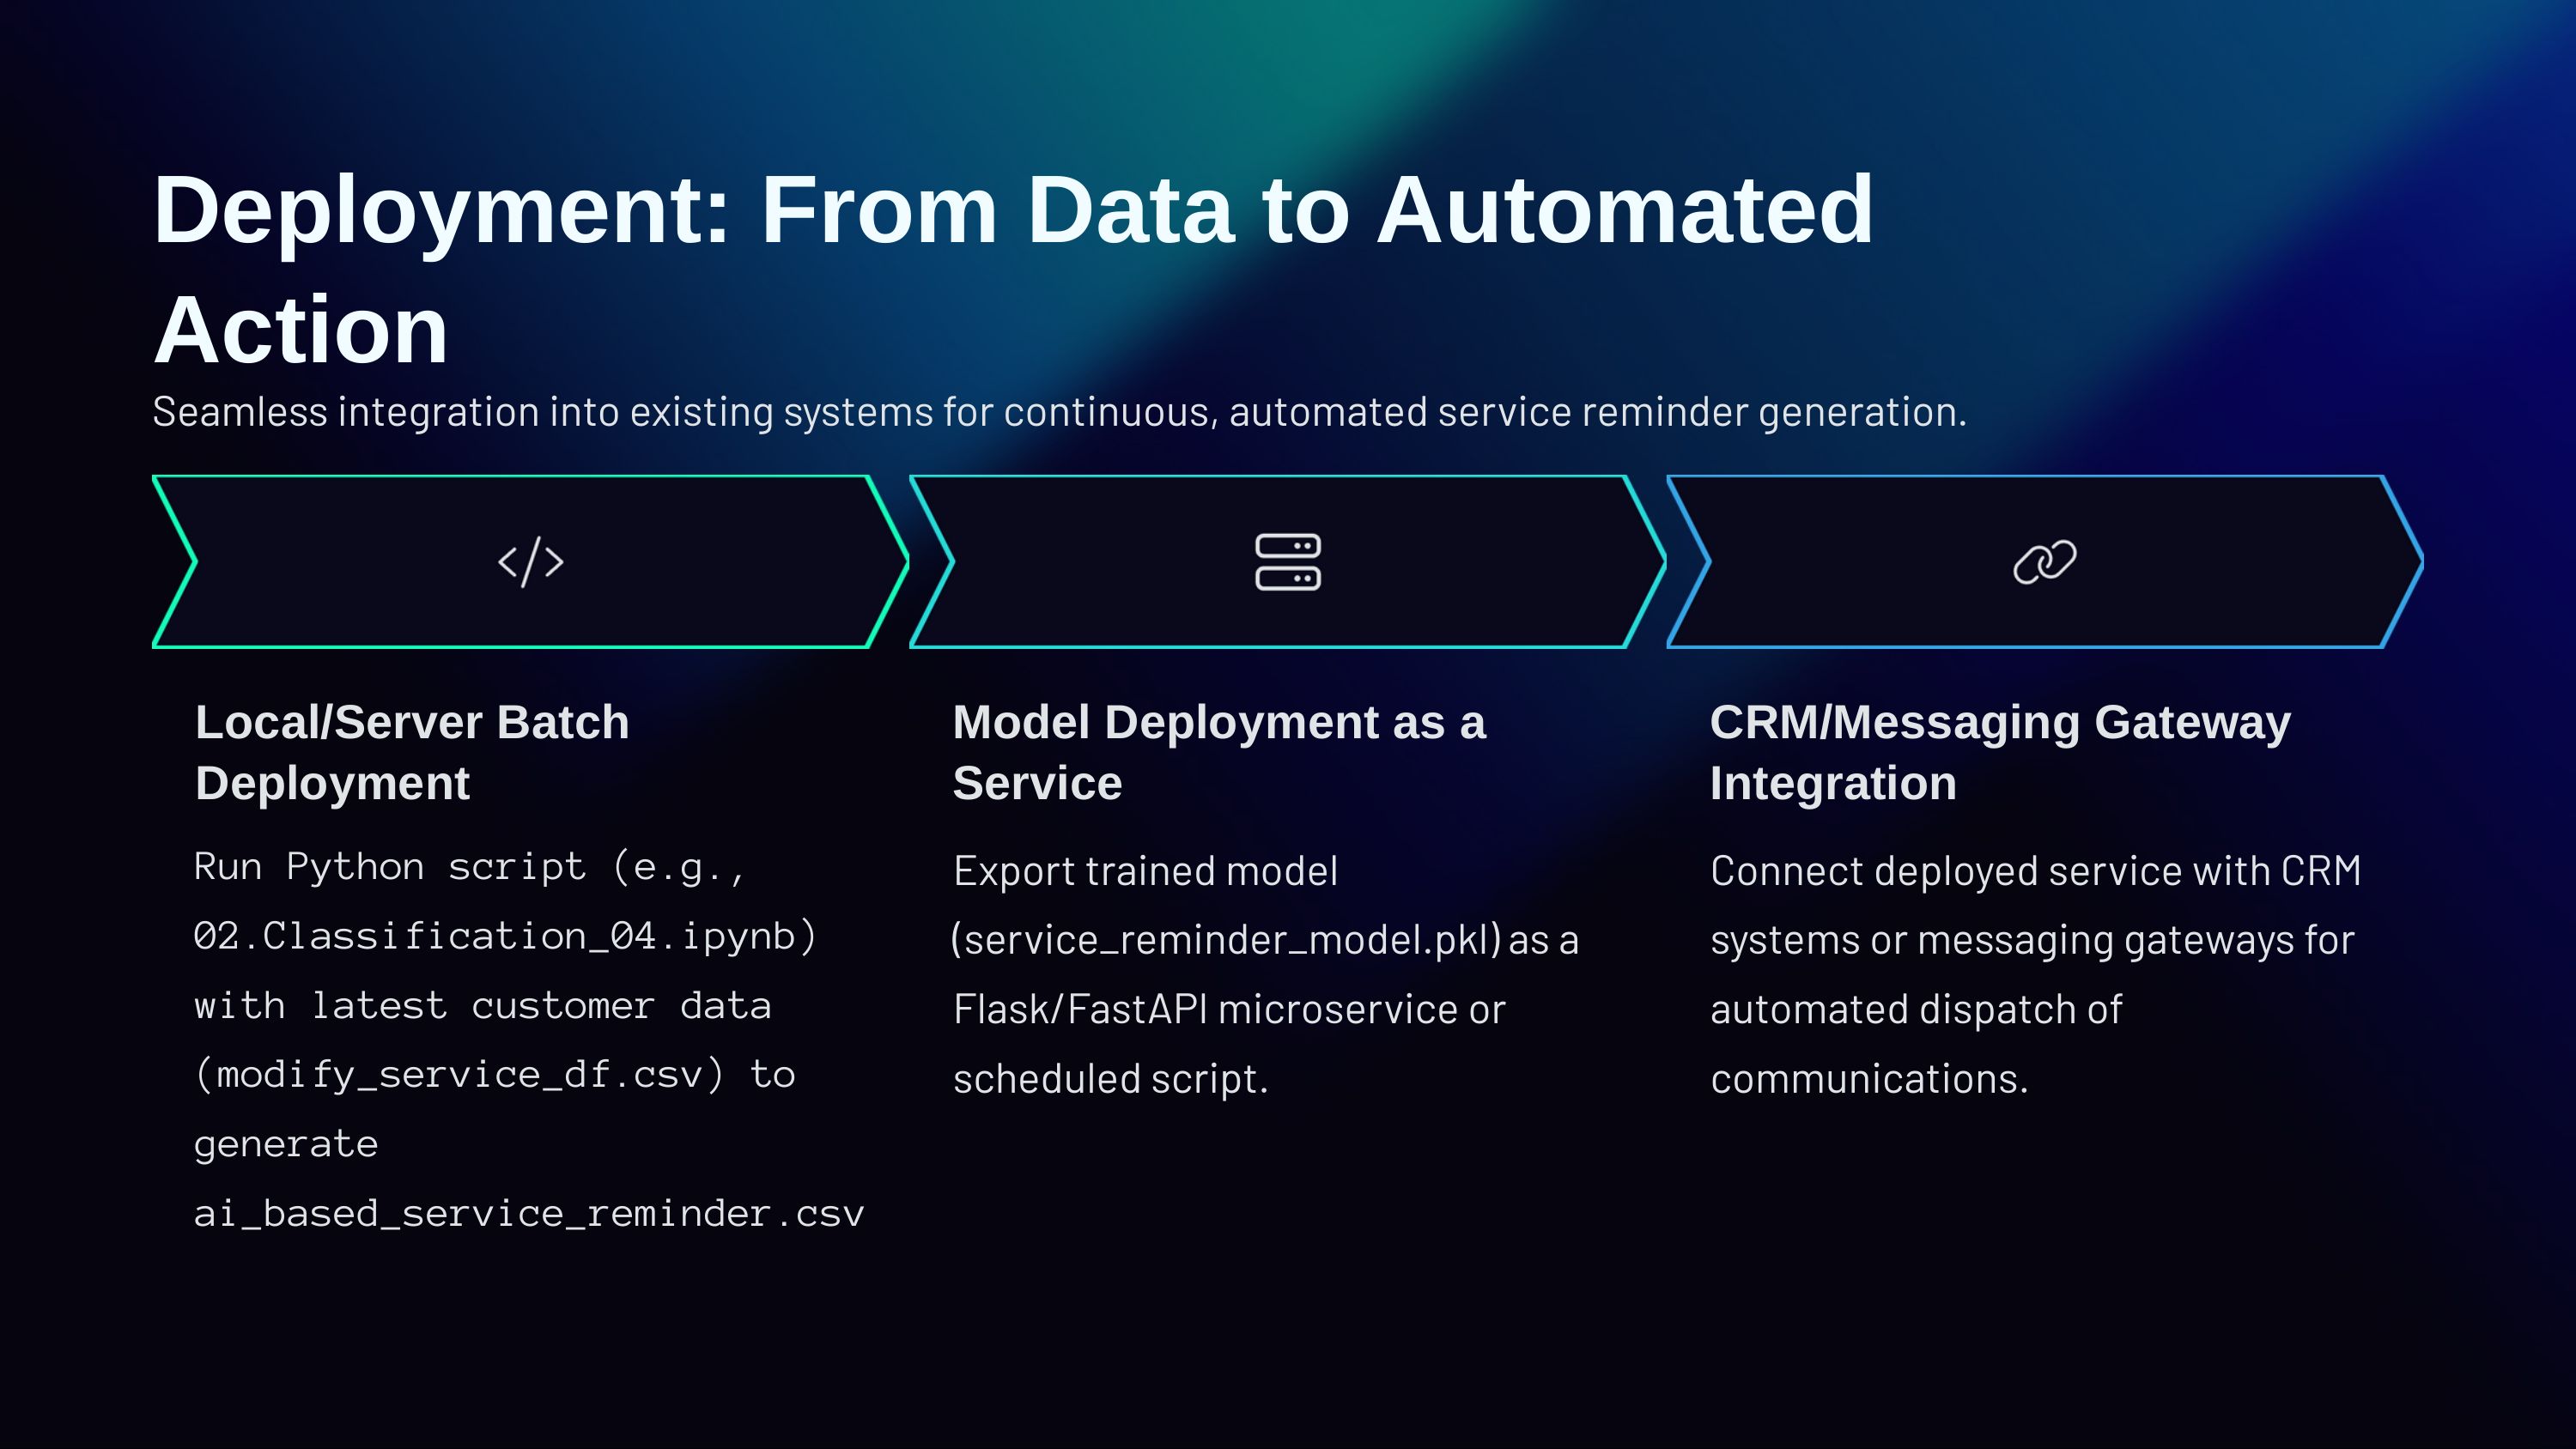

Deployment: From Data to Automated Action
Seamless integration into existing systems for continuous, automated service reminder generation.

Local/Server Batch Deployment
Model Deployment as a Service
CRM/Messaging Gateway Integration
Run Python script (e.g., 02.Classification_04.ipynb) with latest customer data (modify_service_df.csv) to generate ai_based_service_reminder.csv
Export trained model (service_reminder_model.pkl) as a Flask/FastAPI microservice or scheduled script.
Connect deployed service with CRM systems or messaging gateways for automated dispatch of communications.